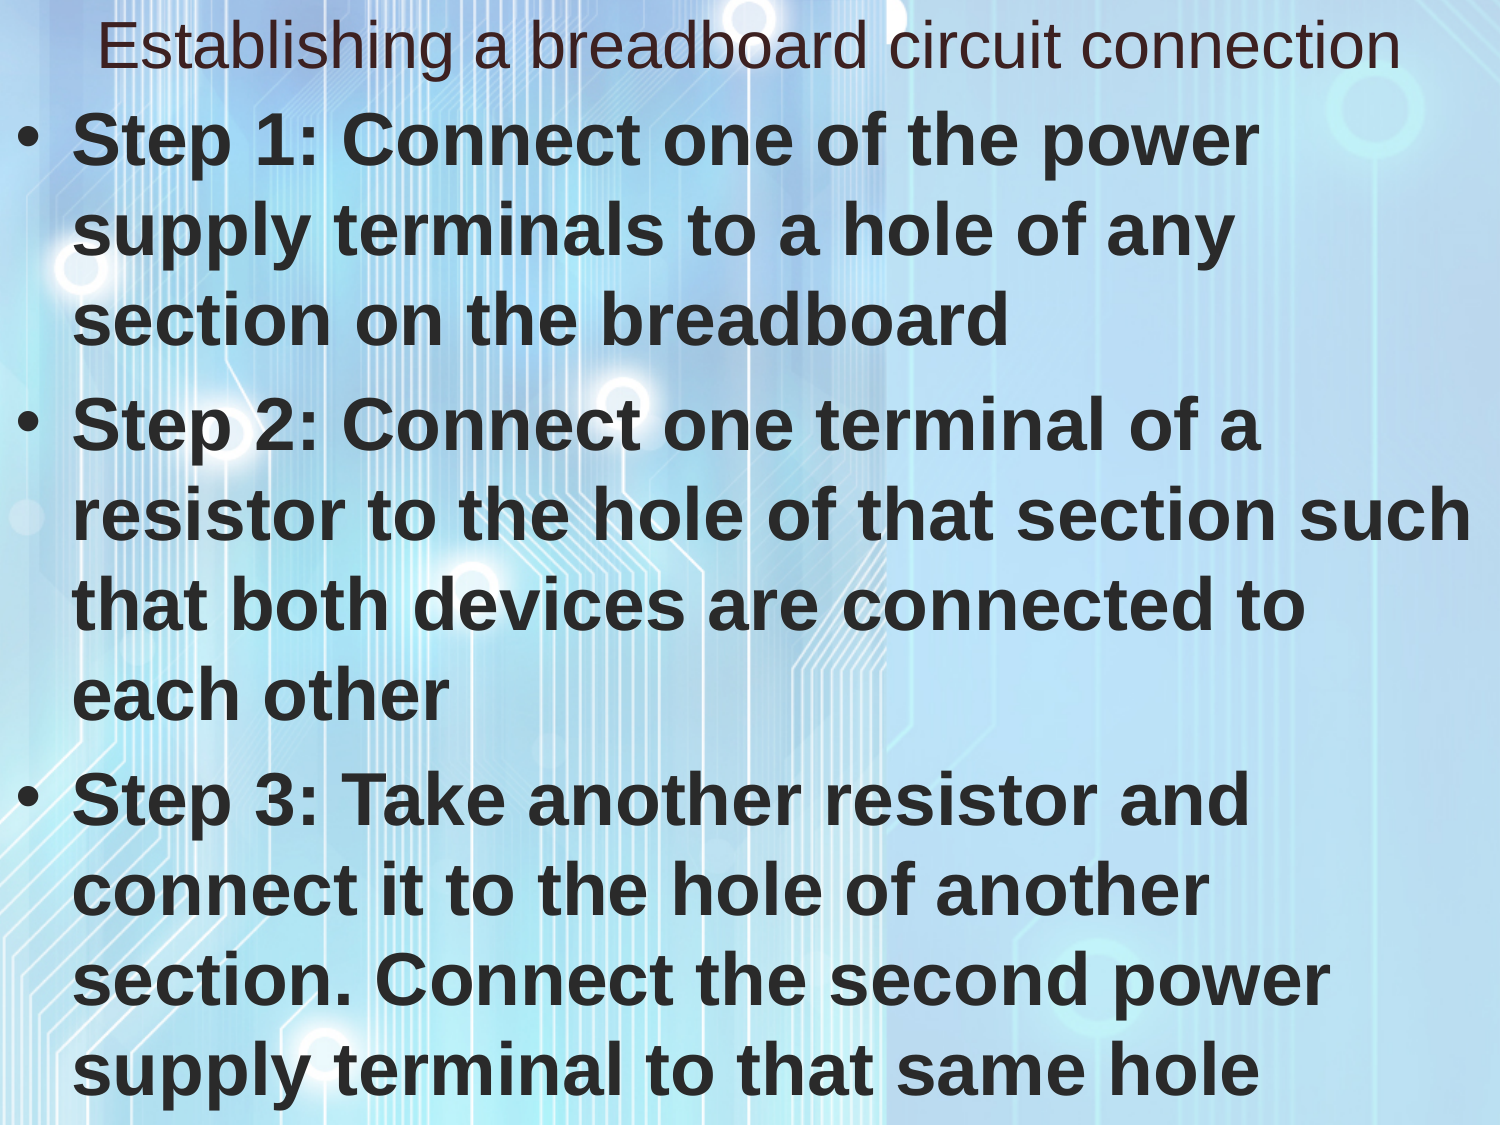

# Establishing a breadboard circuit connection
Step 1: Connect one of the power supply terminals to a hole of any section on the breadboard
Step 2: Connect one terminal of a resistor to the hole of that section such that both devices are connected to each other
Step 3: Take another resistor and connect it to the hole of another section. Connect the second power supply terminal to that same hole